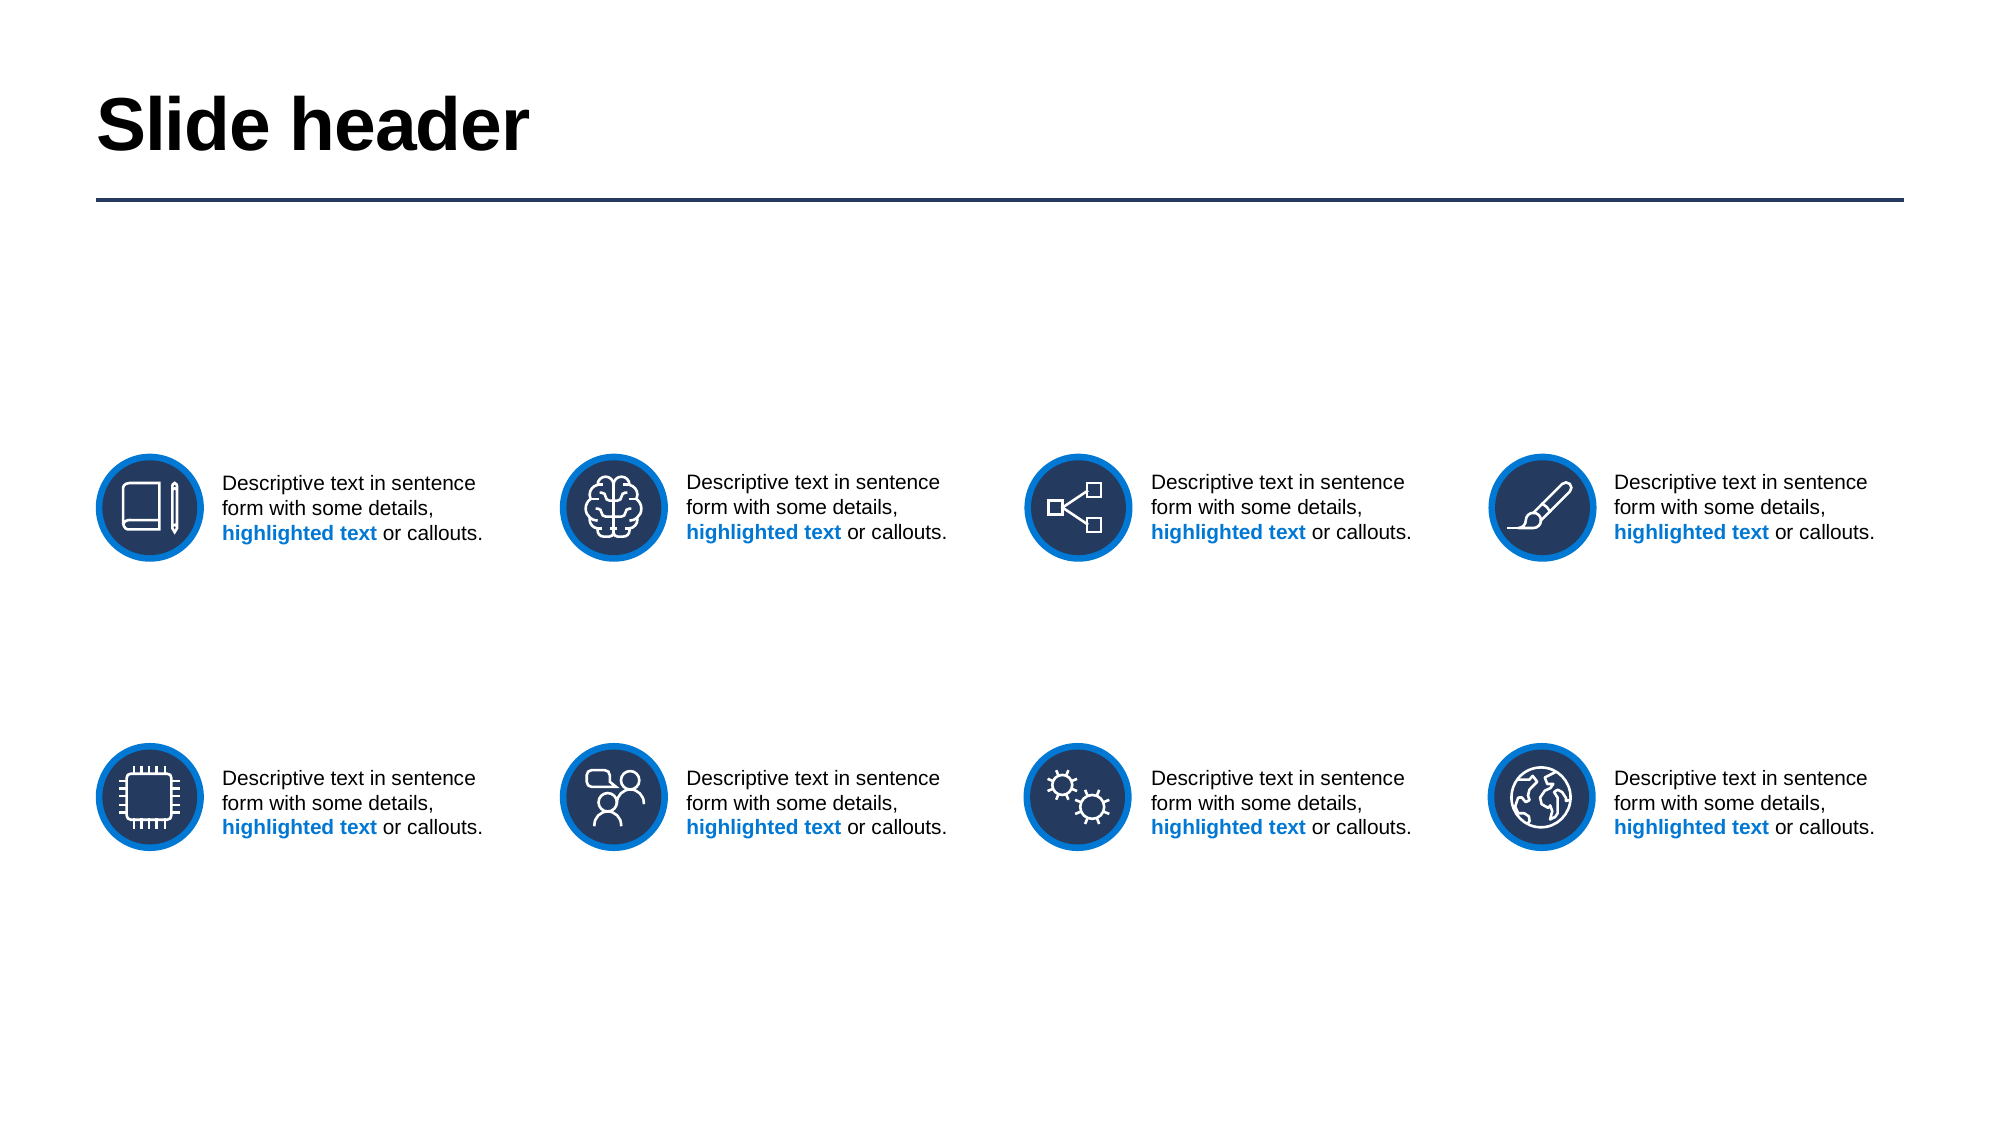

# Slide header
Descriptive text in sentence form with some details, highlighted text or callouts.
Descriptive text in sentence form with some details, highlighted text or callouts.
Descriptive text in sentence form with some details, highlighted text or callouts.
Descriptive text in sentence form with some details, highlighted text or callouts.

Descriptive text in sentence form with some details, highlighted text or callouts.
Descriptive text in sentence form with some details, highlighted text or callouts.
Descriptive text in sentence form with some details, highlighted text or callouts.
Descriptive text in sentence form with some details, highlighted text or callouts.